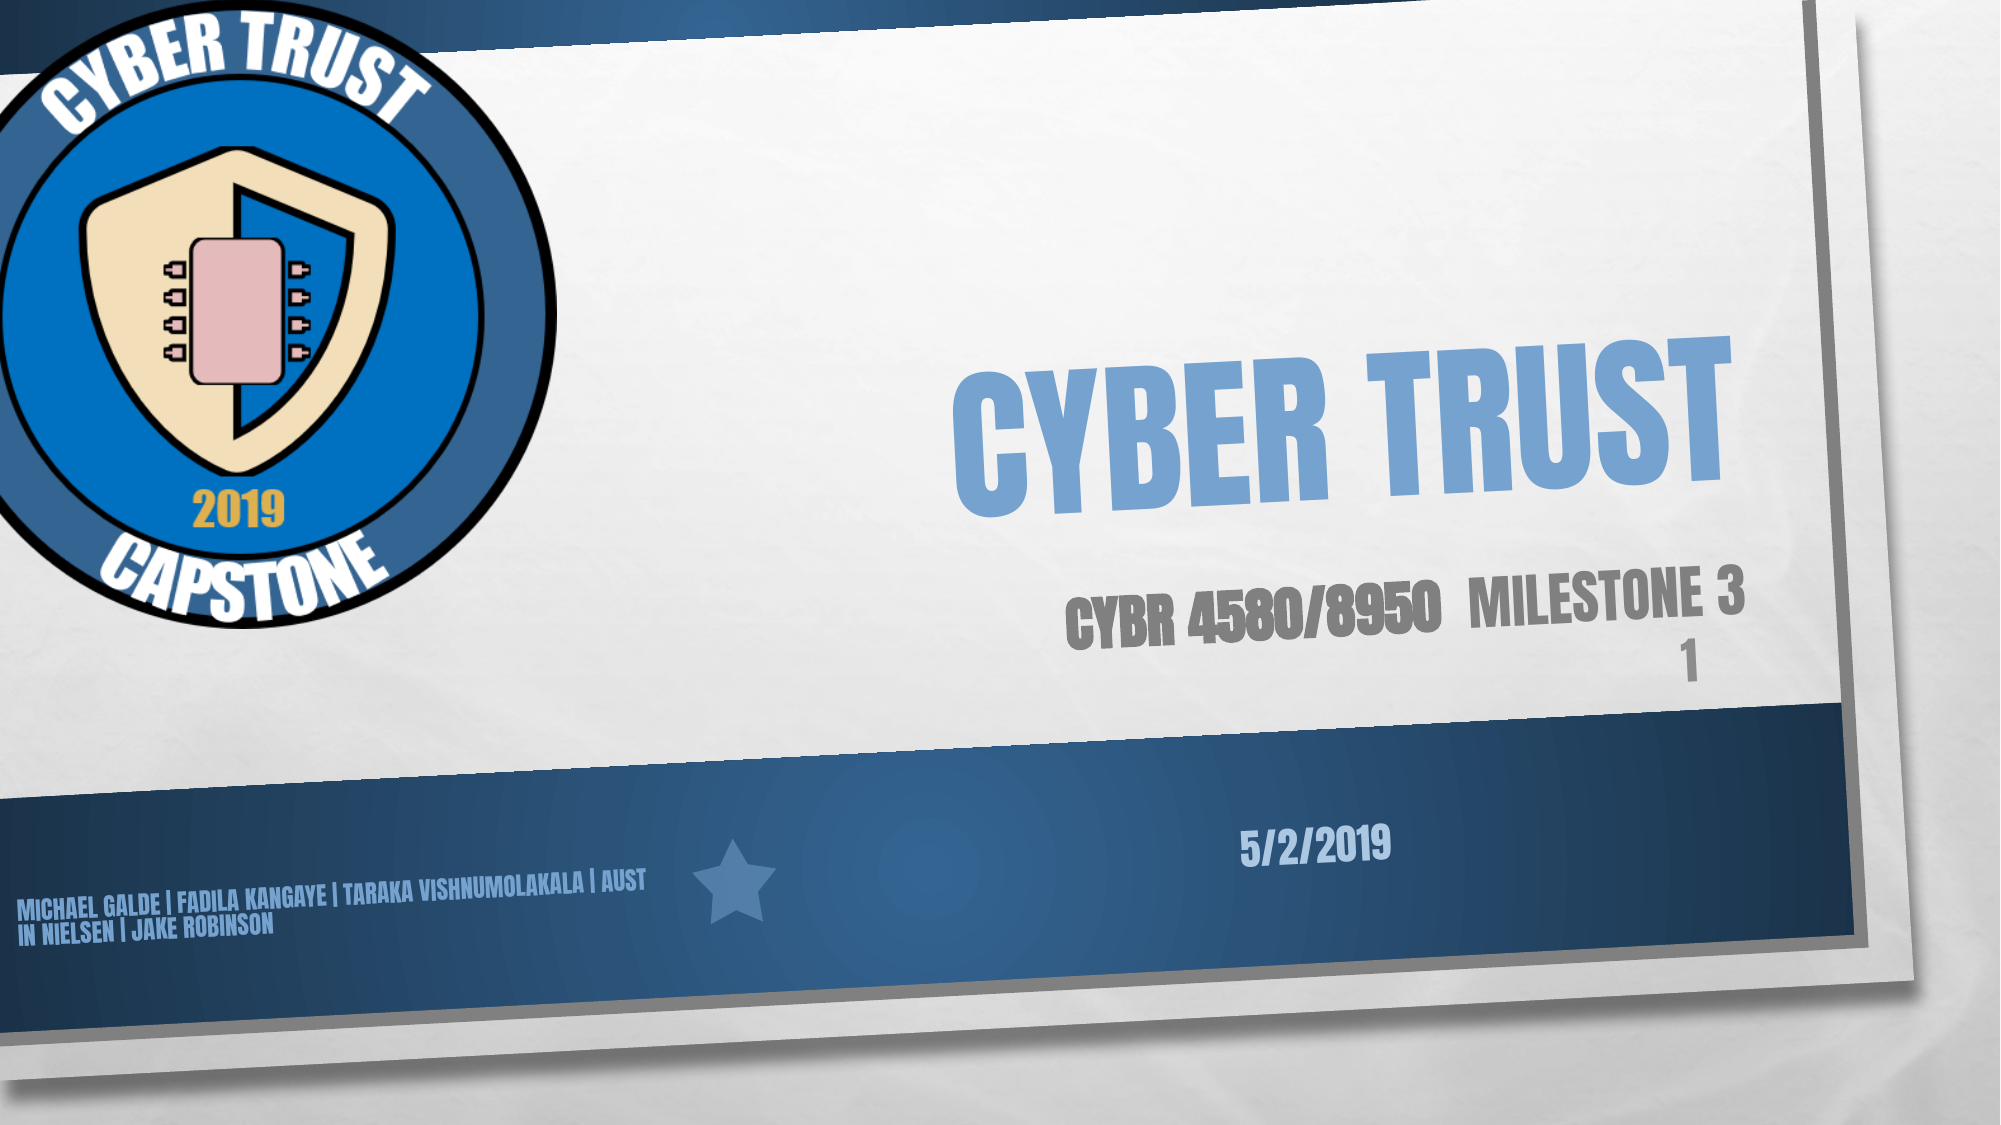

# Cyber trust
CYBR 4580/8950  Milestone 3
1
5/2/2019
Michael Galde | Fadila Kangaye | Taraka Vishnumolakala | Austin Nielsen | Jake Robinson